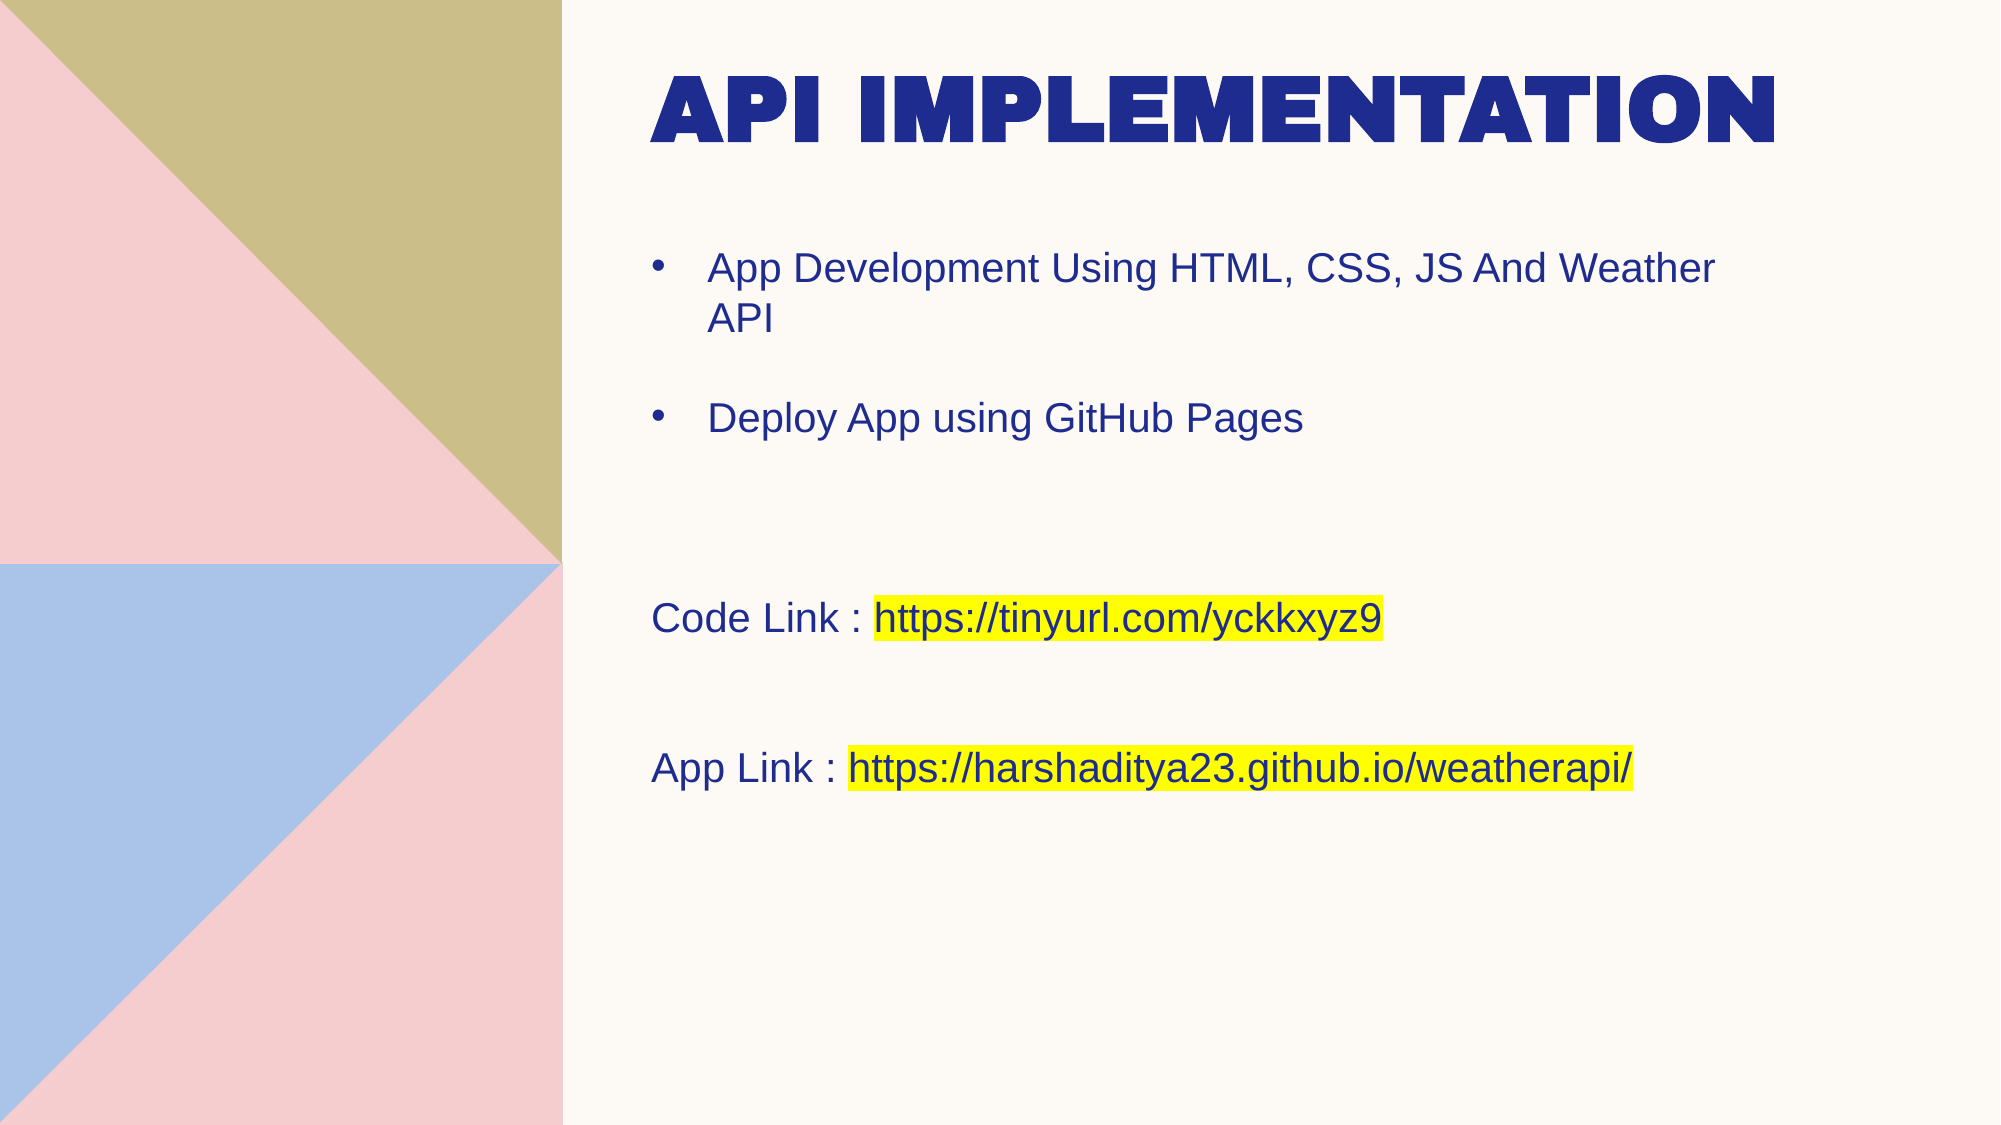

# API implementation
App Development Using HTML, CSS, JS And Weather API

Deploy App using GitHub Pages

Code Link : https://tinyurl.com/yckkxyz9

App Link : https://harshaditya23.github.io/weatherapi/